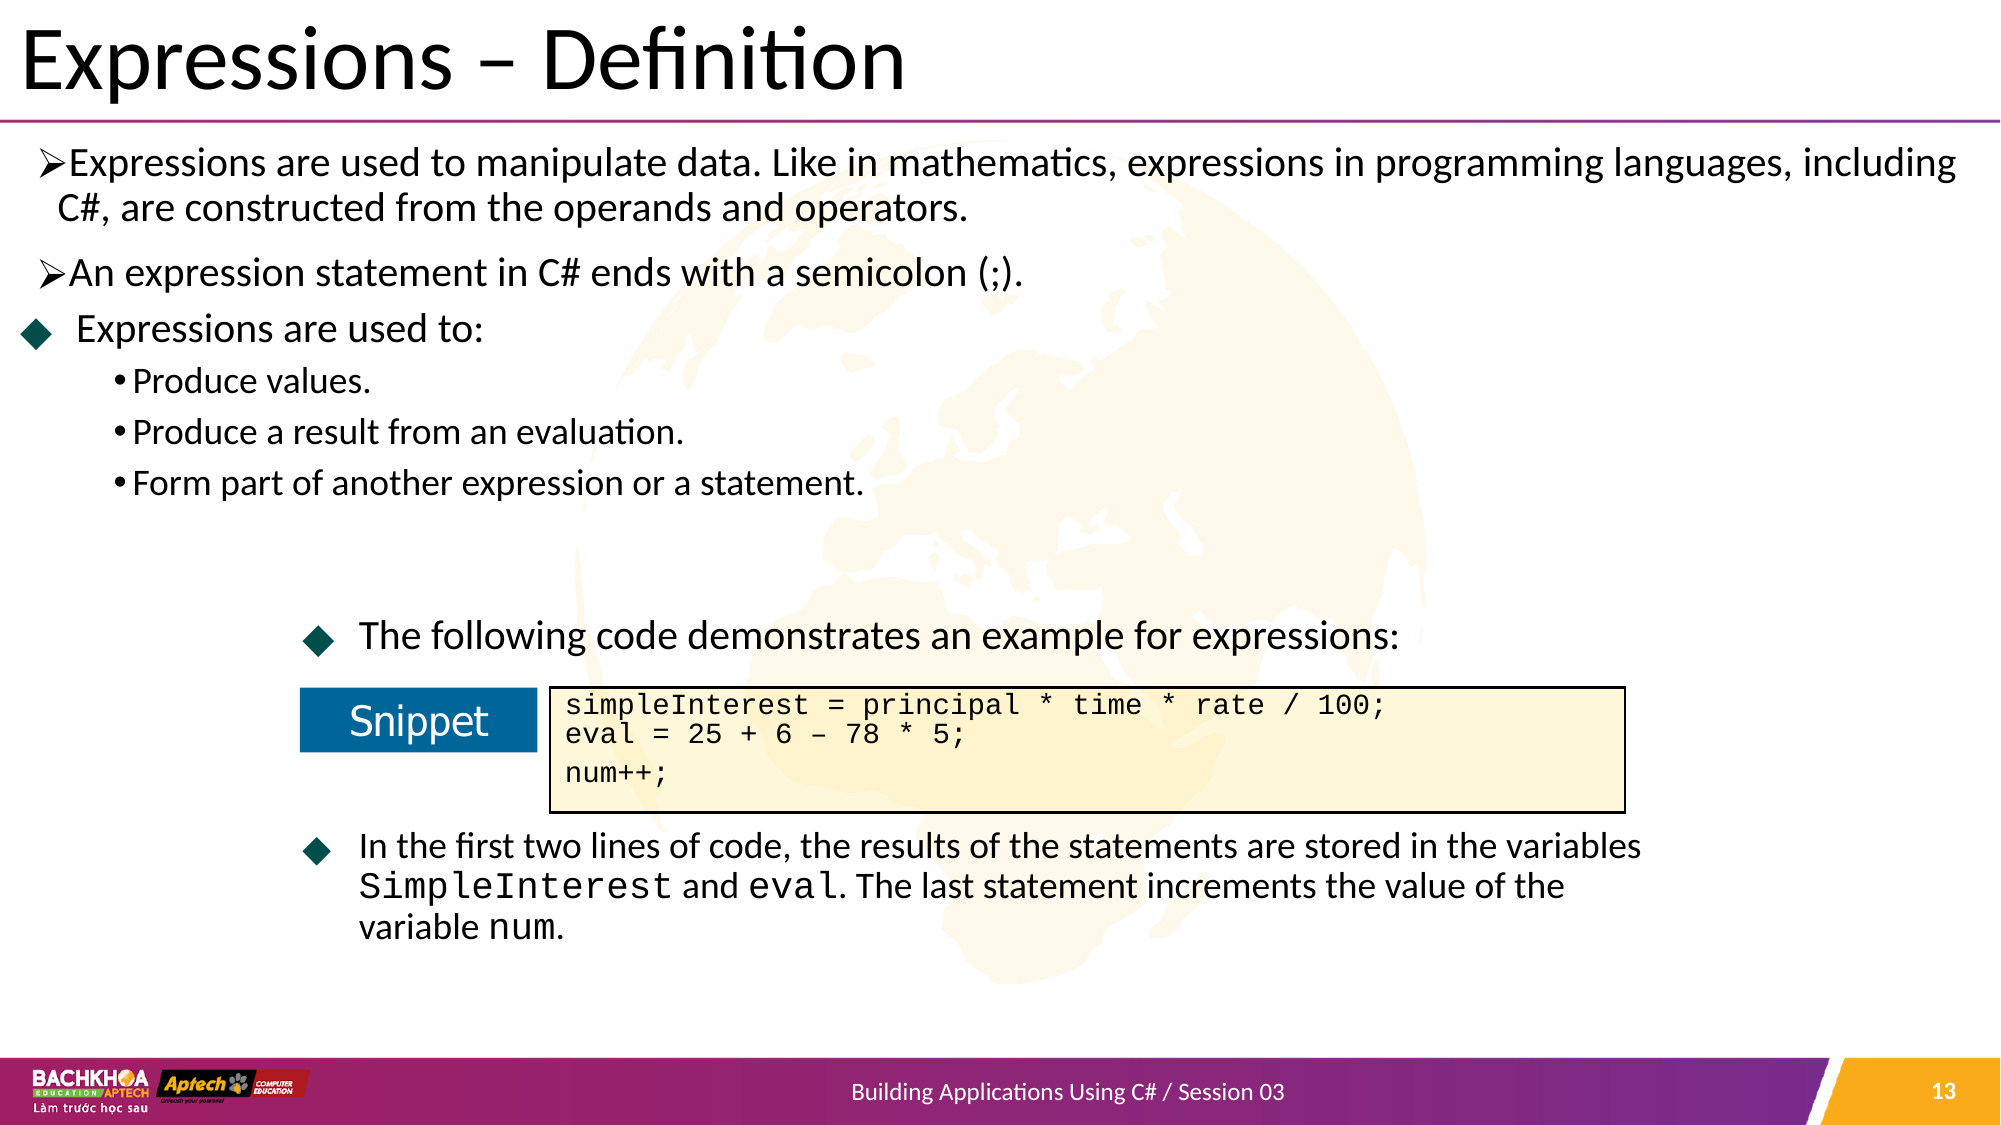

# Expressions – Definition
Expressions are used to manipulate data. Like in mathematics, expressions in programming languages, including C#, are constructed from the operands and operators.
An expression statement in C# ends with a semicolon (;).
Expressions are used to:
Produce values.
Produce a result from an evaluation.
Form part of another expression or a statement.
The following code demonstrates an example for expressions:

In the first two lines of code, the results of the statements are stored in the variables SimpleInterest and eval. The last statement increments the value of the variable num.

simpleInterest = principal * time * rate / 100;
eval = 25 + 6 – 78 * 5;
num++;
Snippet
13
Building Applications Using C# / Session 03